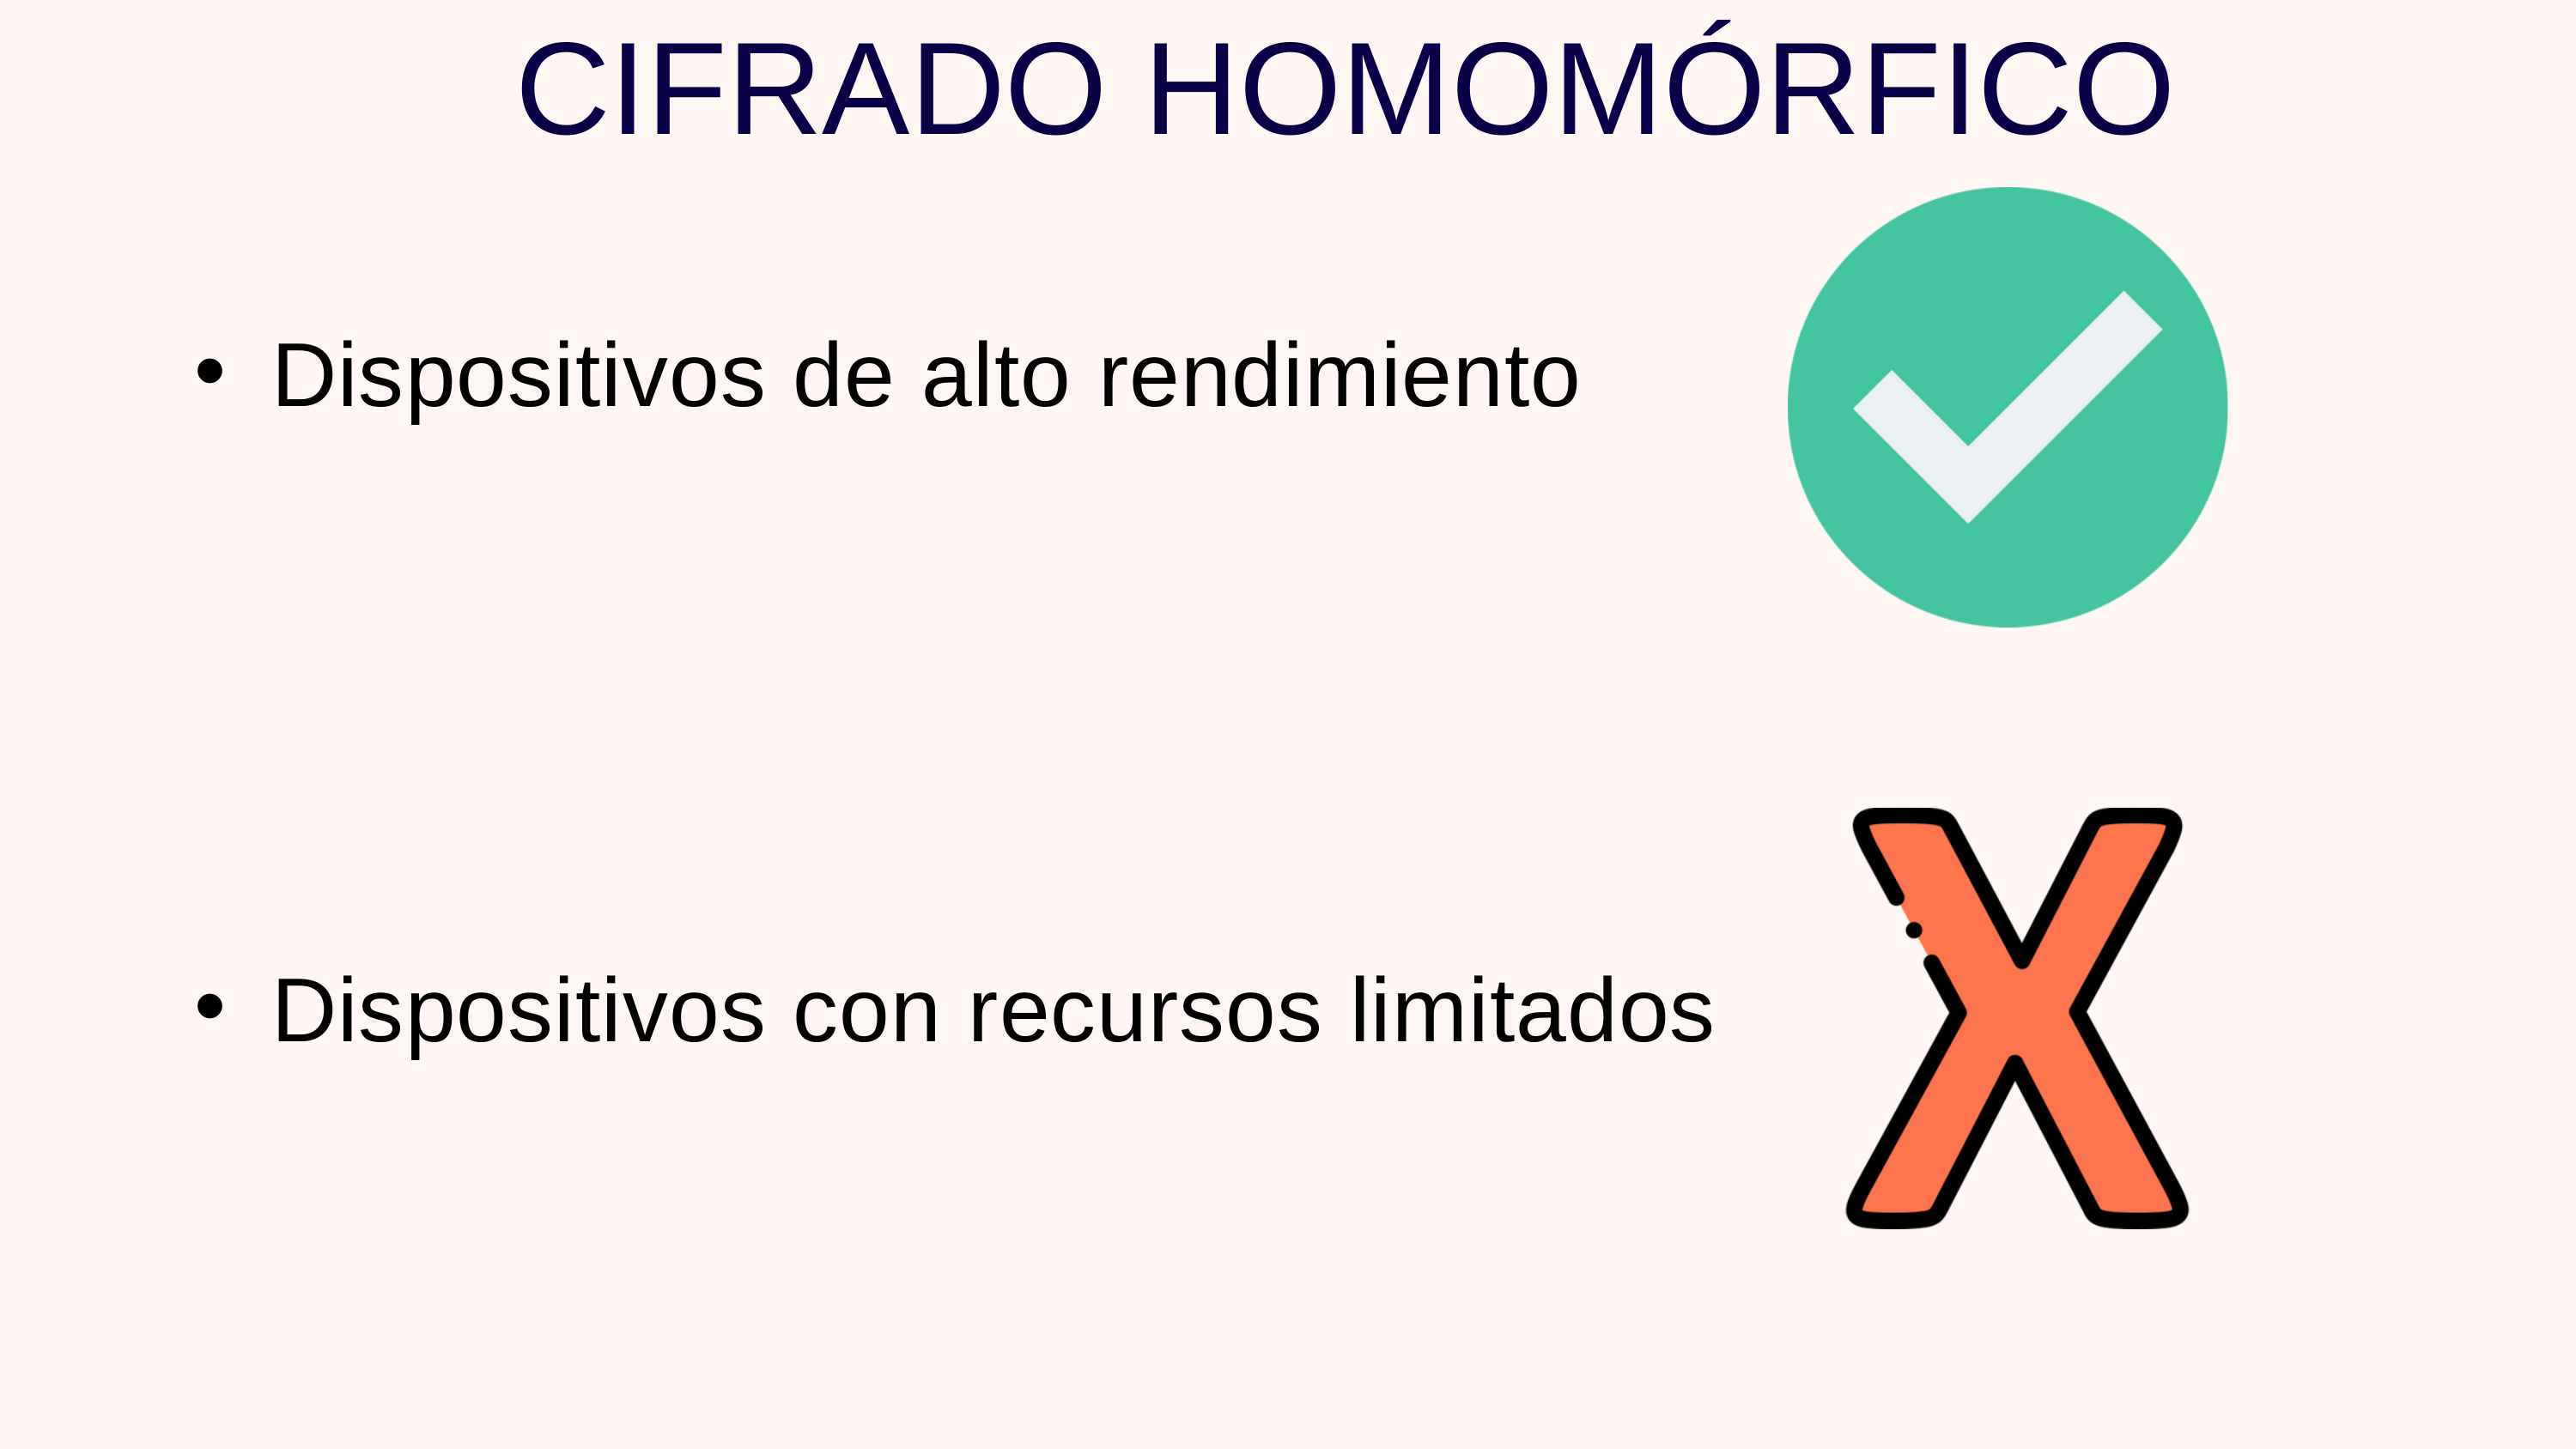

CIFRADO HOMOMÓRFICO

Dispositivos de alto rendimiento

Dispositivos con recursos limitados